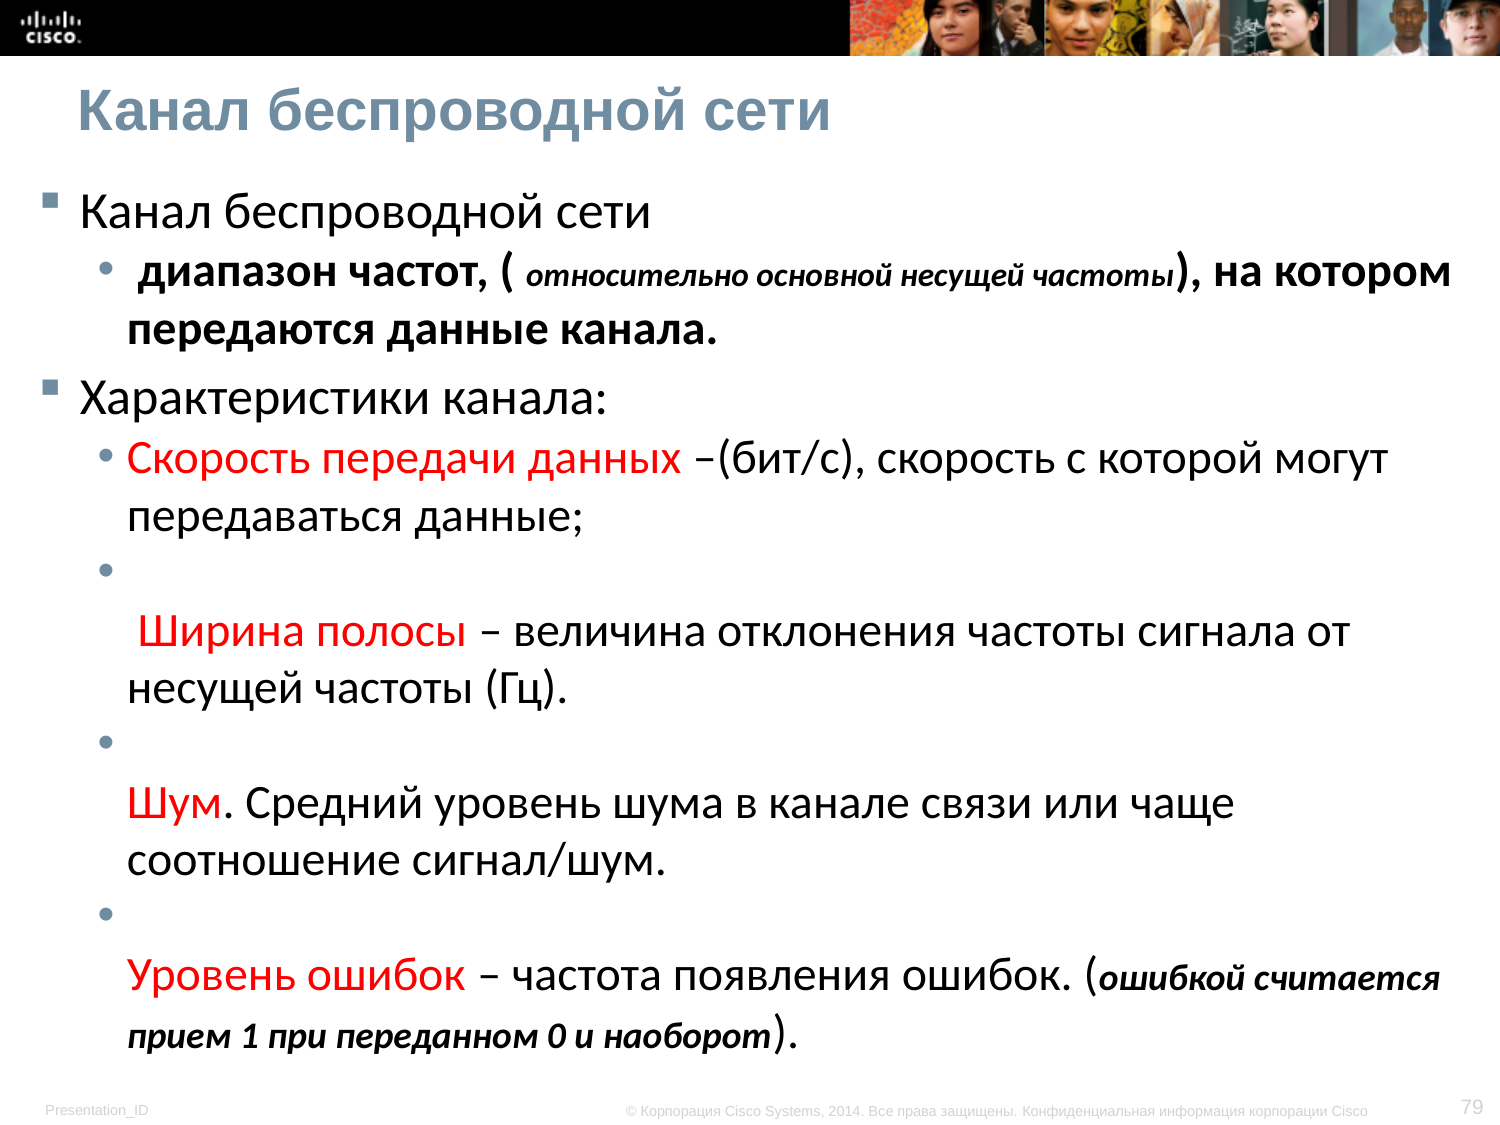

# Канал беспроводной сети
Канал беспроводной сети
 диапазон частот, ( относительно основной несущей частоты), на котором передаются данные канала.
Характеристики канала:
Скорость передачи данных –(бит/с), скорость с которой могут передаваться данные;
 Ширина полосы – величина отклонения частоты сигнала от несущей частоты (Гц).
Шум. Средний уровень шума в канале связи или чаще  соотношение сигнал/шум.
Уровень ошибок – частота появления ошибок. (ошибкой считается прием 1 при переданном 0 и наоборот).